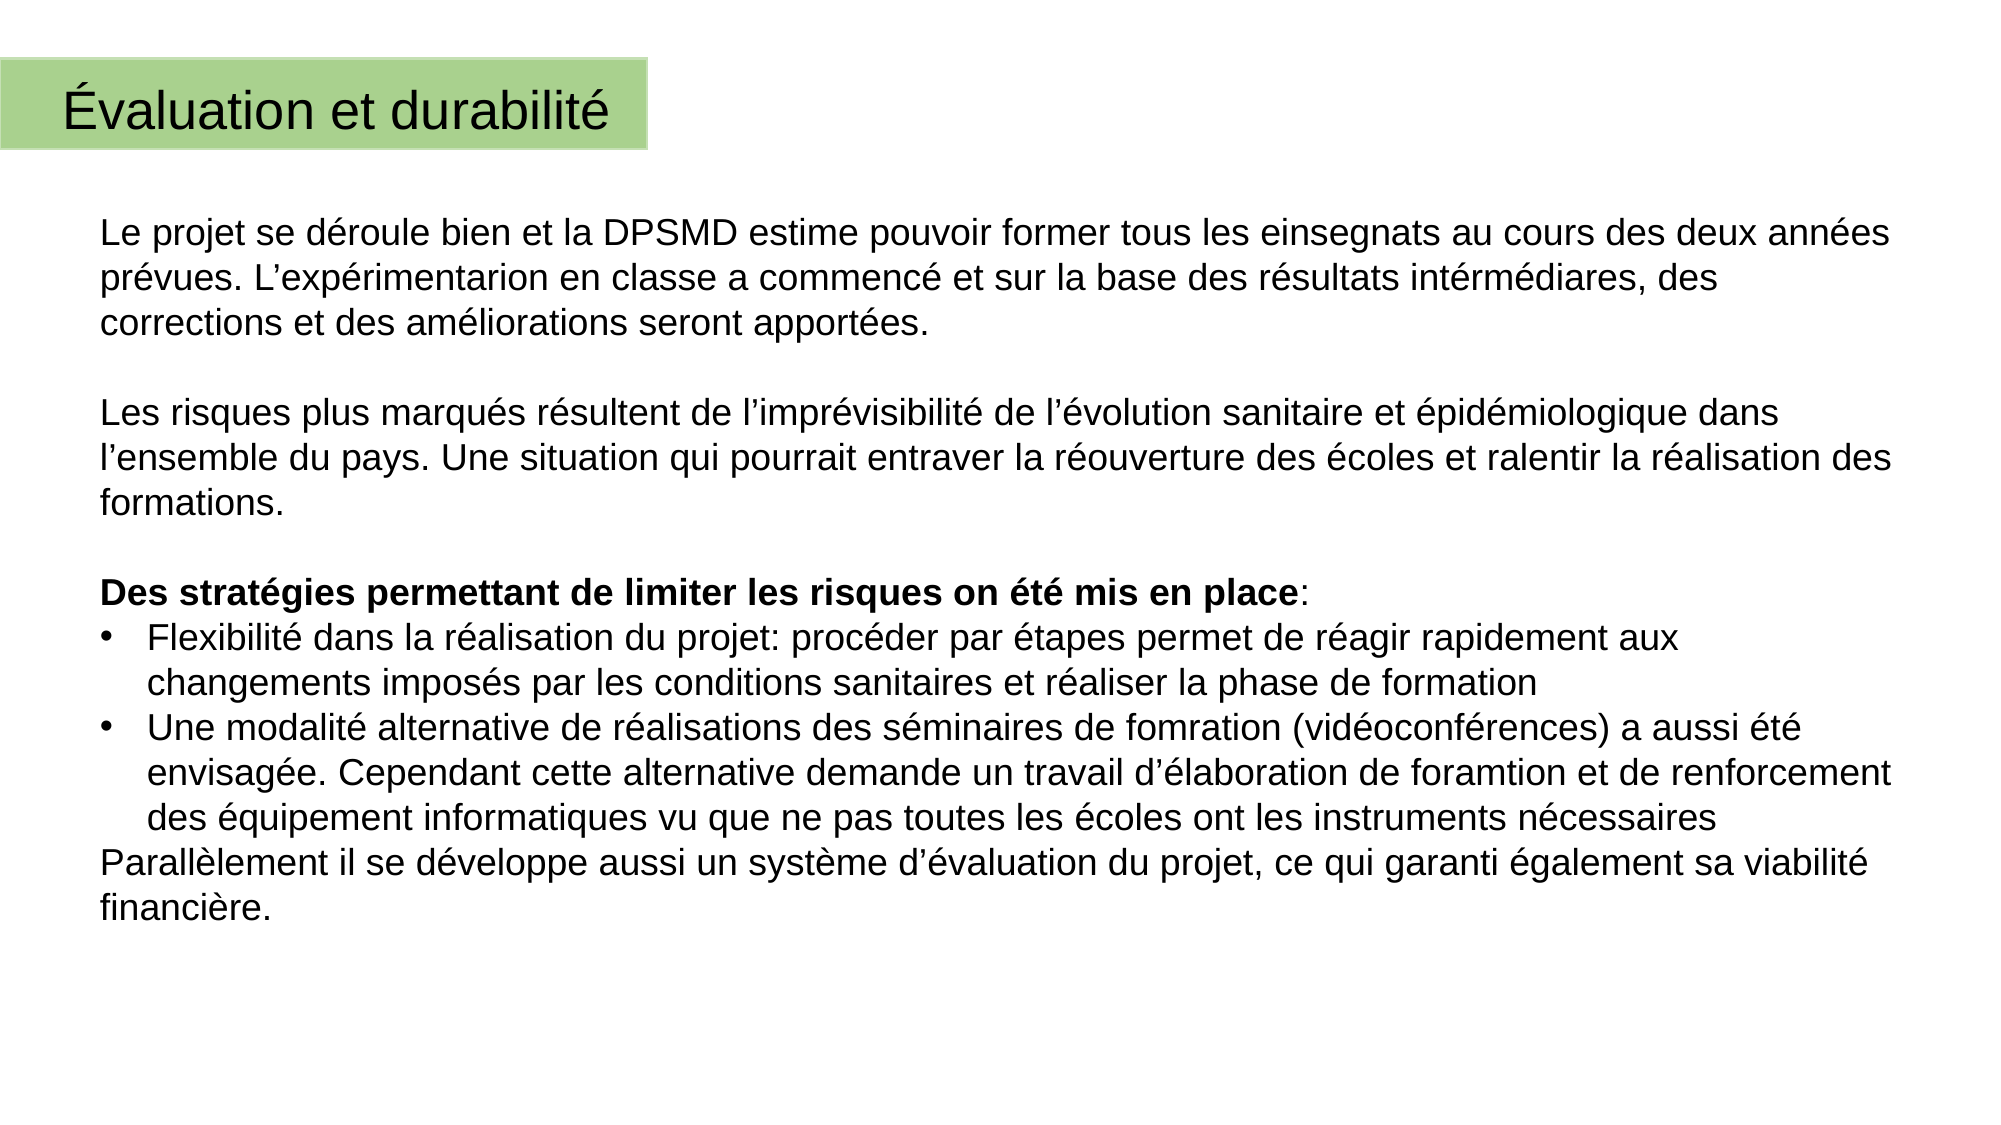

Évaluation et durabilité
Le projet se déroule bien et la DPSMD estime pouvoir former tous les einsegnats au cours des deux années prévues. L’expérimentarion en classe a commencé et sur la base des résultats intérmédiares, des corrections et des améliorations seront apportées.

Les risques plus marqués résultent de l’imprévisibilité de l’évolution sanitaire et épidémiologique dans l’ensemble du pays. Une situation qui pourrait entraver la réouverture des écoles et ralentir la réalisation des formations.

Des stratégies permettant de limiter les risques on été mis en place:
Flexibilité dans la réalisation du projet: procéder par étapes permet de réagir rapidement aux changements imposés par les conditions sanitaires et réaliser la phase de formation
Une modalité alternative de réalisations des séminaires de fomration (vidéoconférences) a aussi été envisagée. Cependant cette alternative demande un travail d’élaboration de foramtion et de renforcement des équipement informatiques vu que ne pas toutes les écoles ont les instruments nécessaires
Parallèlement il se développe aussi un système d’évaluation du projet, ce qui garanti également sa viabilité financière.